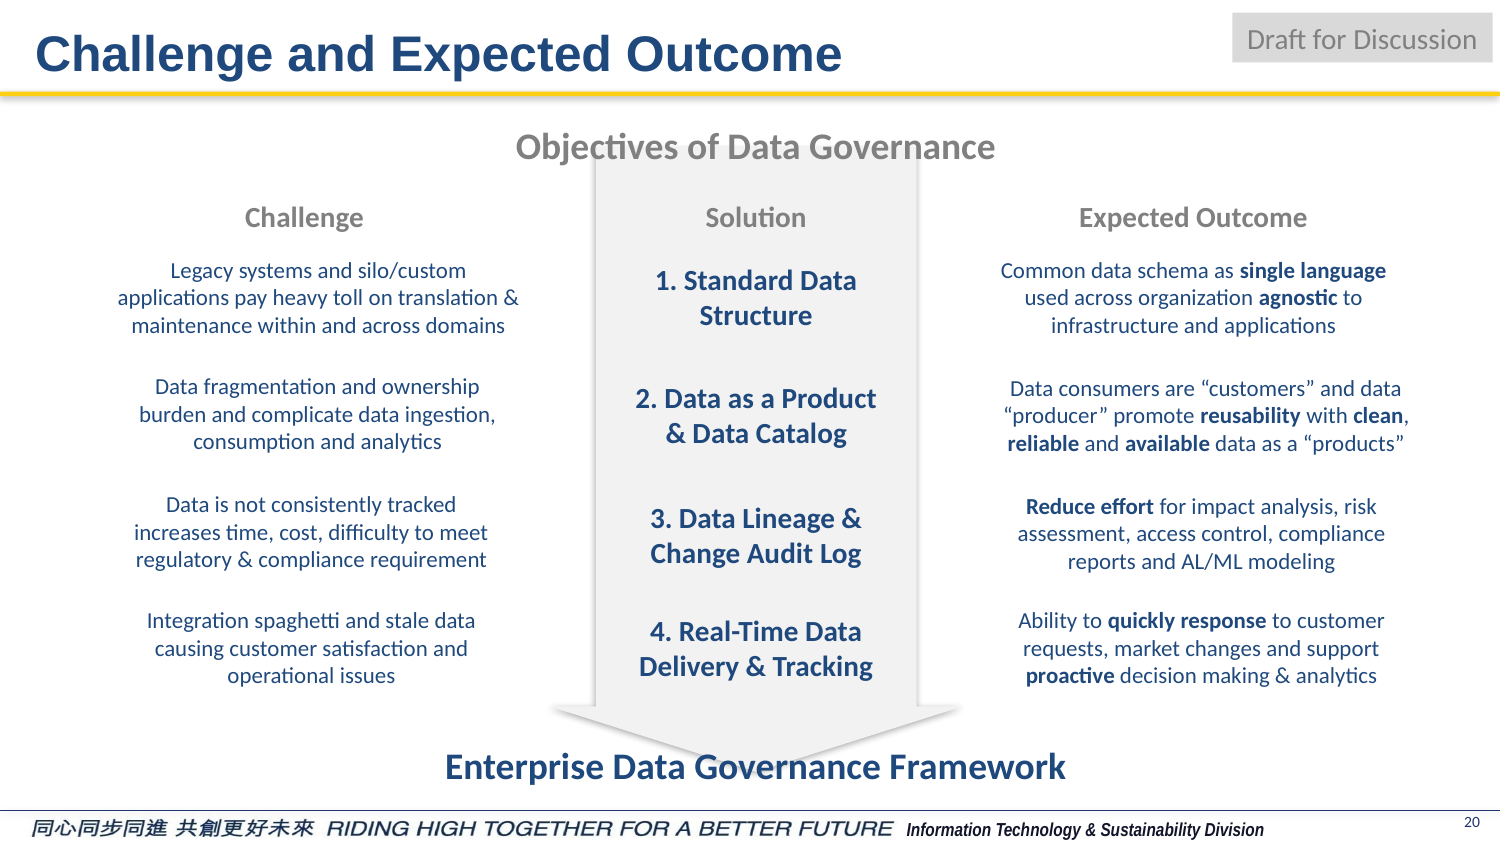

Draft for Discussion
# Challenge and Expected Outcome
Objectives of Data Governance

Expected Outcome
Challenge
Solution
Common data schema as single language used across organization agnostic to infrastructure and applications
Legacy systems and silo/custom applications pay heavy toll on translation & maintenance within and across domains
1. Standard Data Structure
Data fragmentation and ownership burden and complicate data ingestion, consumption and analytics
Data consumers are “customers” and data “producer” promote reusability with clean, reliable and available data as a “products”
2. Data as a Product & Data Catalog
Data is not consistently tracked increases time, cost, difficulty to meet regulatory & compliance requirement
Reduce effort for impact analysis, risk assessment, access control, compliance reports and AL/ML modeling
3. Data Lineage & Change Audit Log
Integration spaghetti and stale data causing customer satisfaction and operational issues
Ability to quickly response to customer requests, market changes and support proactive decision making & analytics
4. Real-Time Data Delivery & Tracking
Enterprise Data Governance Framework
20